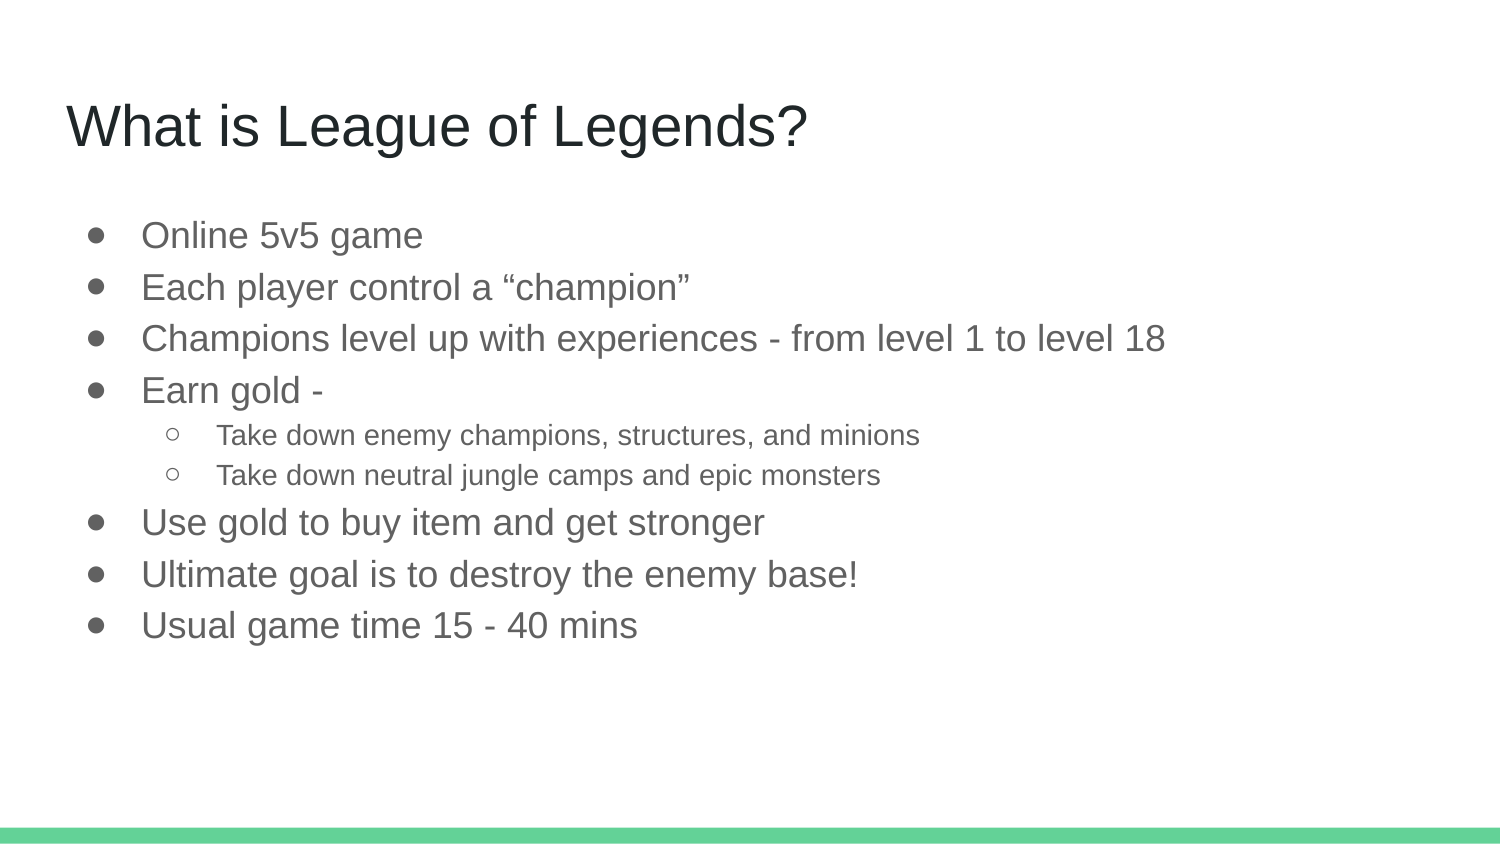

# What is League of Legends?

Online 5v5 game
Each player control a “champion”
Champions level up with experiences - from level 1 to level 18
Earn gold -
Take down enemy champions, structures, and minions
Take down neutral jungle camps and epic monsters
Use gold to buy item and get stronger
Ultimate goal is to destroy the enemy base!
Usual game time 15 - 40 mins